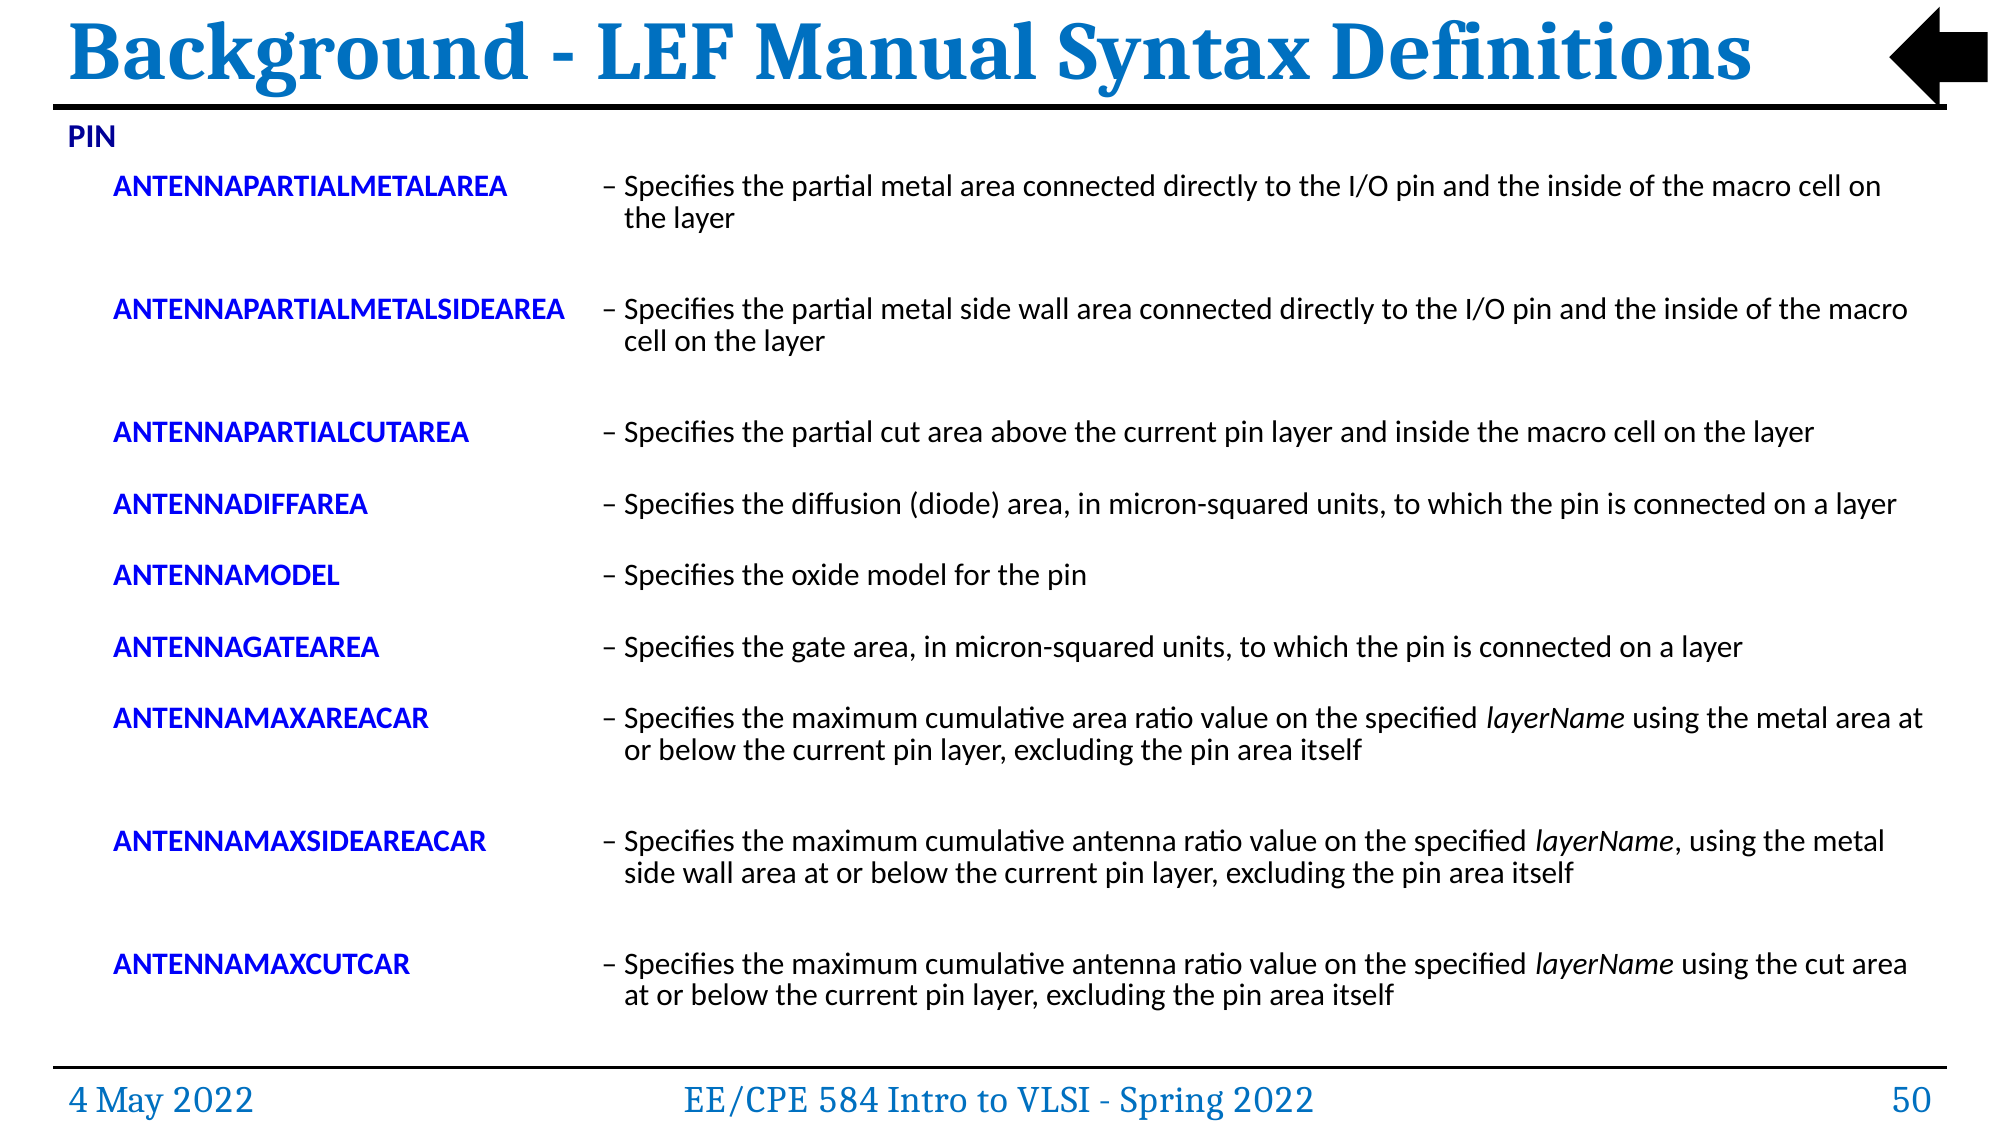

Background - LEF Manual Syntax Definitions

PIN
| ANTENNAPARTIALMETALAREA | – Specifies the partial metal area connected directly to the I/O pin and the inside of the macro cell on the layer |
| --- | --- |
| ANTENNAPARTIALMETALSIDEAREA | – Specifies the partial metal side wall area connected directly to the I/O pin and the inside of the macro cell on the layer |
| ANTENNAPARTIALCUTAREA | – Specifies the partial cut area above the current pin layer and inside the macro cell on the layer |
| ANTENNADIFFAREA | – Specifies the diffusion (diode) area, in micron-squared units, to which the pin is connected on a layer |
| ANTENNAMODEL | – Specifies the oxide model for the pin |
| ANTENNAGATEAREA | – Specifies the gate area, in micron-squared units, to which the pin is connected on a layer |
| ANTENNAMAXAREACAR | – Specifies the maximum cumulative area ratio value on the specified layerName using the metal area at or below the current pin layer, excluding the pin area itself |
| ANTENNAMAXSIDEAREACAR | – Specifies the maximum cumulative antenna ratio value on the specified layerName, using the metal side wall area at or below the current pin layer, excluding the pin area itself |
| ANTENNAMAXCUTCAR | – Specifies the maximum cumulative antenna ratio value on the specified layerName using the cut area at or below the current pin layer, excluding the pin area itself |